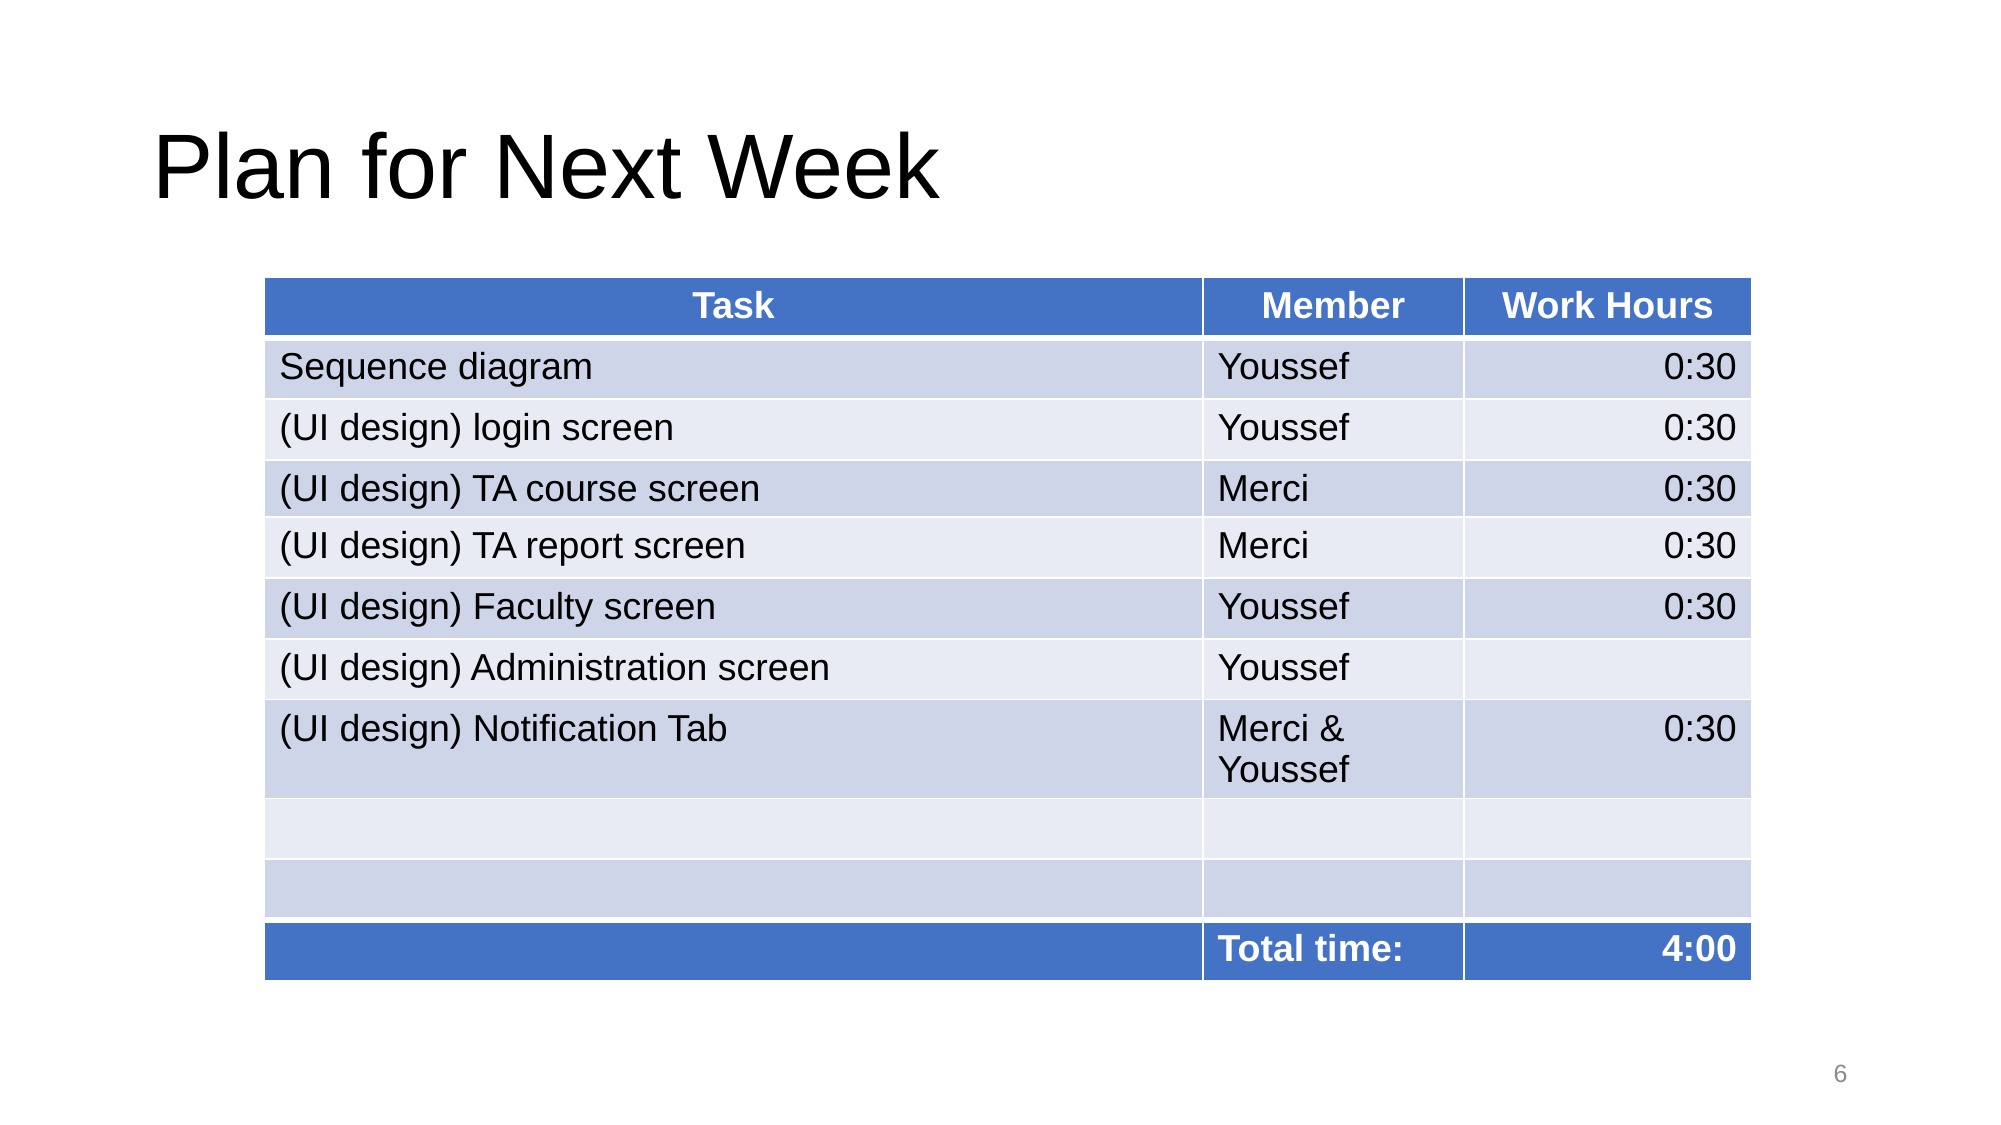

# Plan for Next Week
| Task | Member | Work Hours |
| --- | --- | --- |
| Sequence diagram | Youssef | 0:30 |
| (UI design) login screen | Youssef | 0:30 |
| (UI design) TA course screen | Merci | 0:30 |
| (UI design) TA report screen | Merci | 0:30 |
| (UI design) Faculty screen | Youssef | 0:30 |
| (UI design) Administration screen | Youssef |  |
| (UI design) Notification Tab | Merci & Youssef | 0:30 |
|  |  |  |
|  |  |  |
|  | Total time: | 4:00 |
6